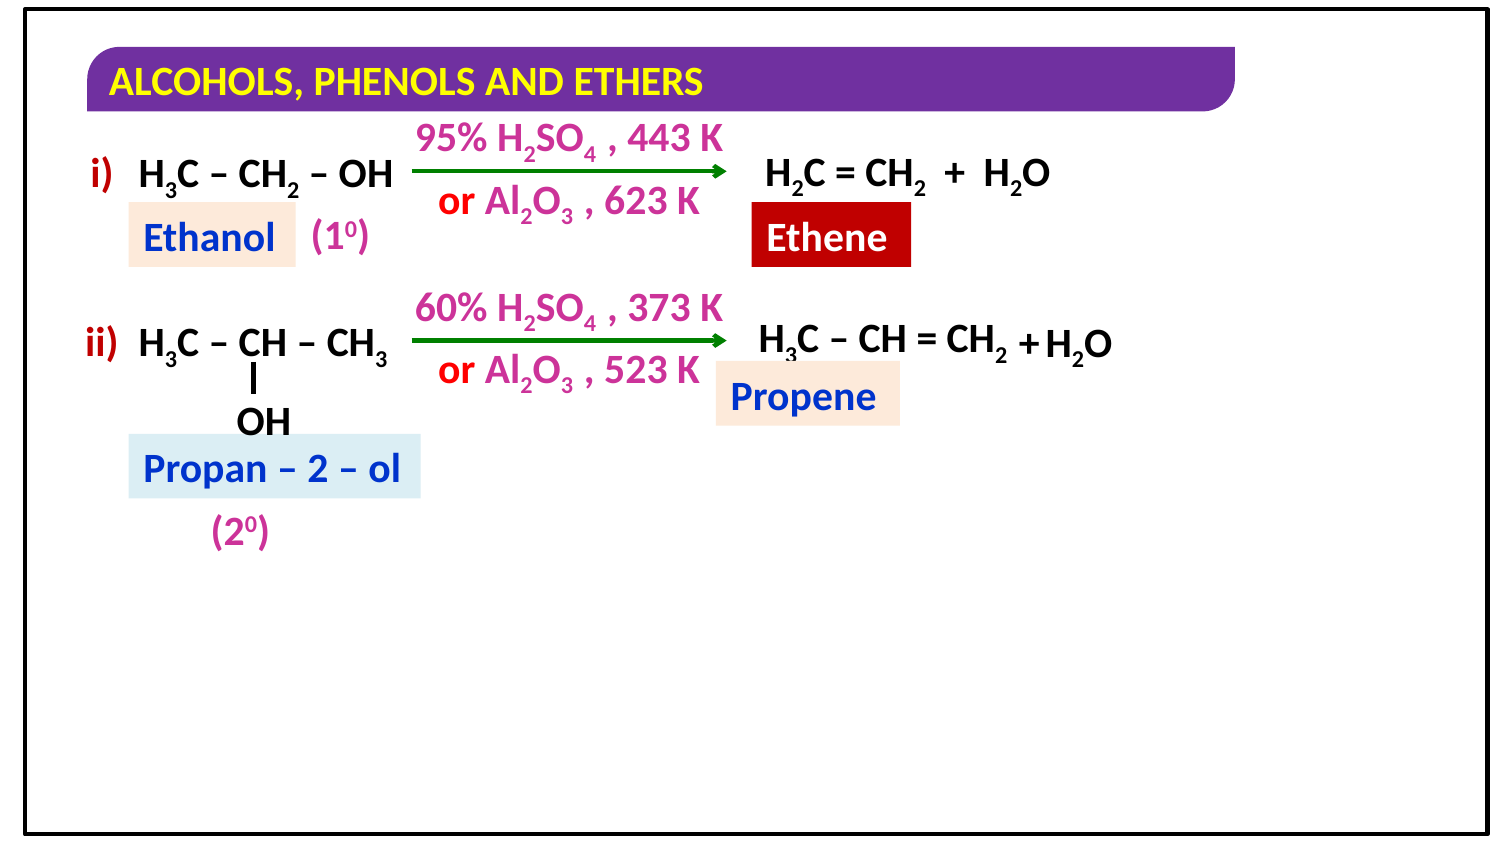

95% H2SO4  , 443 K
H2C = CH2
+
H2O
i)
H3C – CH2 – OH
or Al2O3  , 623 K
(10)
Ethanol
Ethene
60% H2SO4  , 373 K
H3C – CH = CH2
ii)
H3C – CH – CH3
OH
+
H2O
or Al2O3  , 523 K
Propene
Propan – 2 – ol
(20)